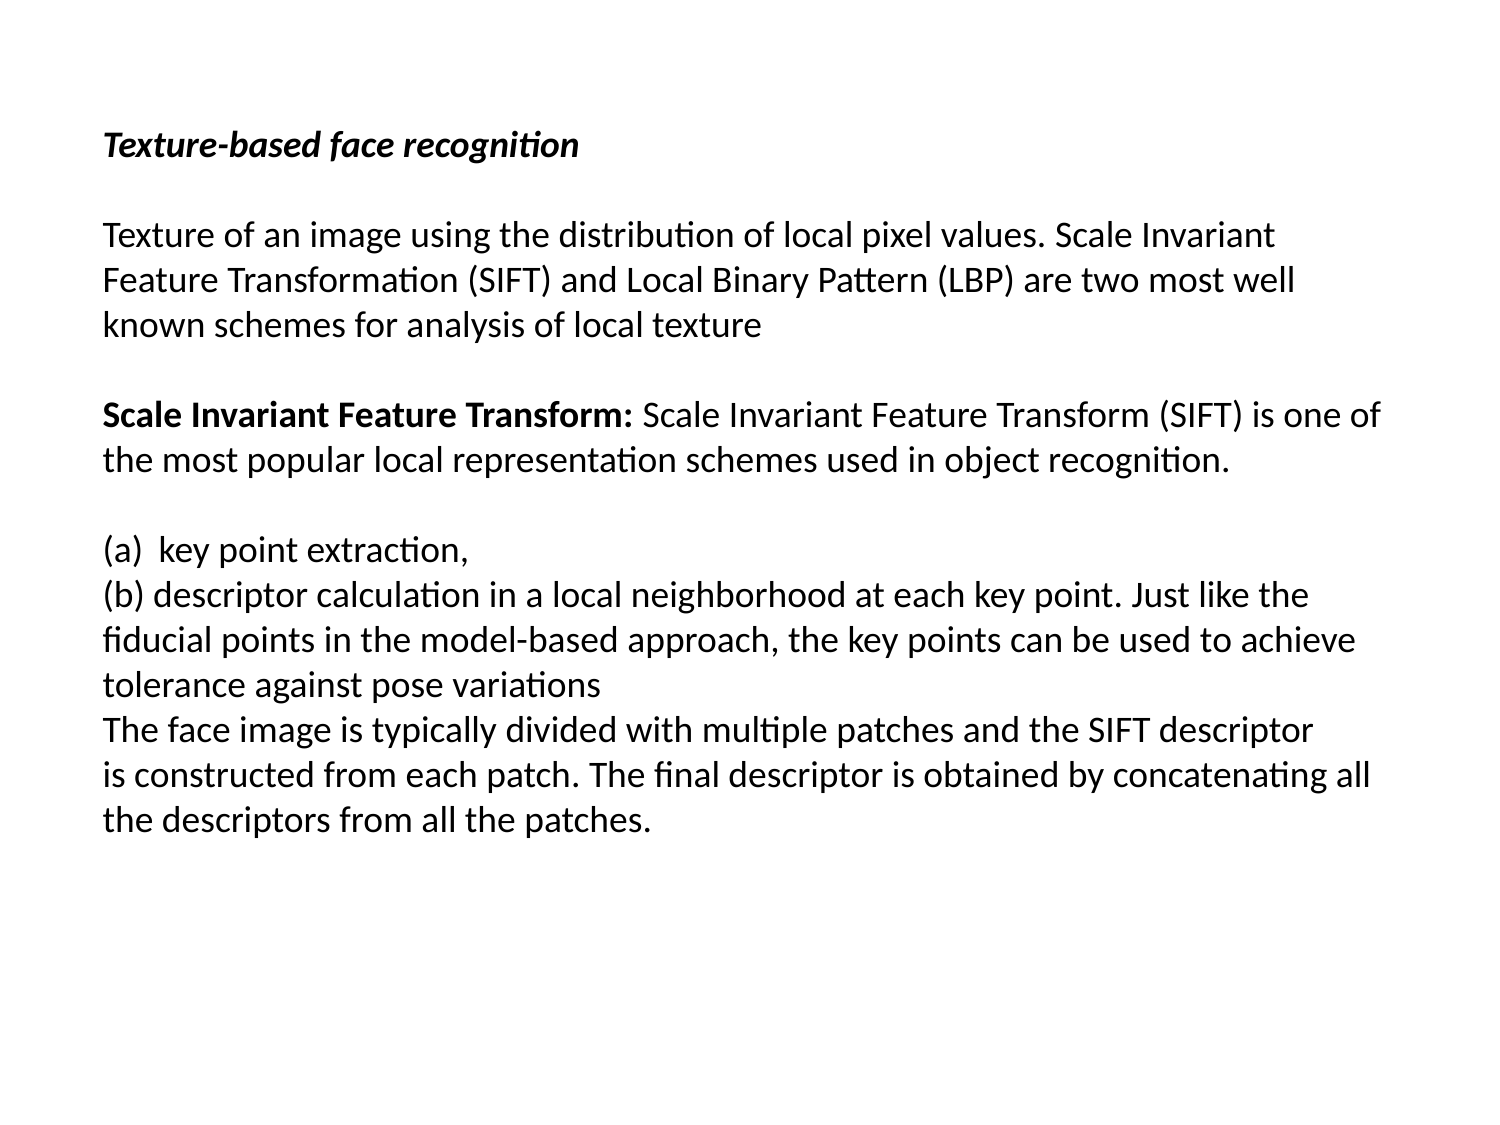

Texture-based face recognition

Texture of an image using the distribution of local pixel values. Scale Invariant
Feature Transformation (SIFT) and Local Binary Pattern (LBP) are two most well known schemes for analysis of local texture

Scale Invariant Feature Transform: Scale Invariant Feature Transform (SIFT) is one of the most popular local representation schemes used in object recognition.

key point extraction,
(b) descriptor calculation in a local neighborhood at each key point. Just like the fiducial points in the model-based approach, the key points can be used to achieve tolerance against pose variations
The face image is typically divided with multiple patches and the SIFT descriptor
is constructed from each patch. The final descriptor is obtained by concatenating all
the descriptors from all the patches.